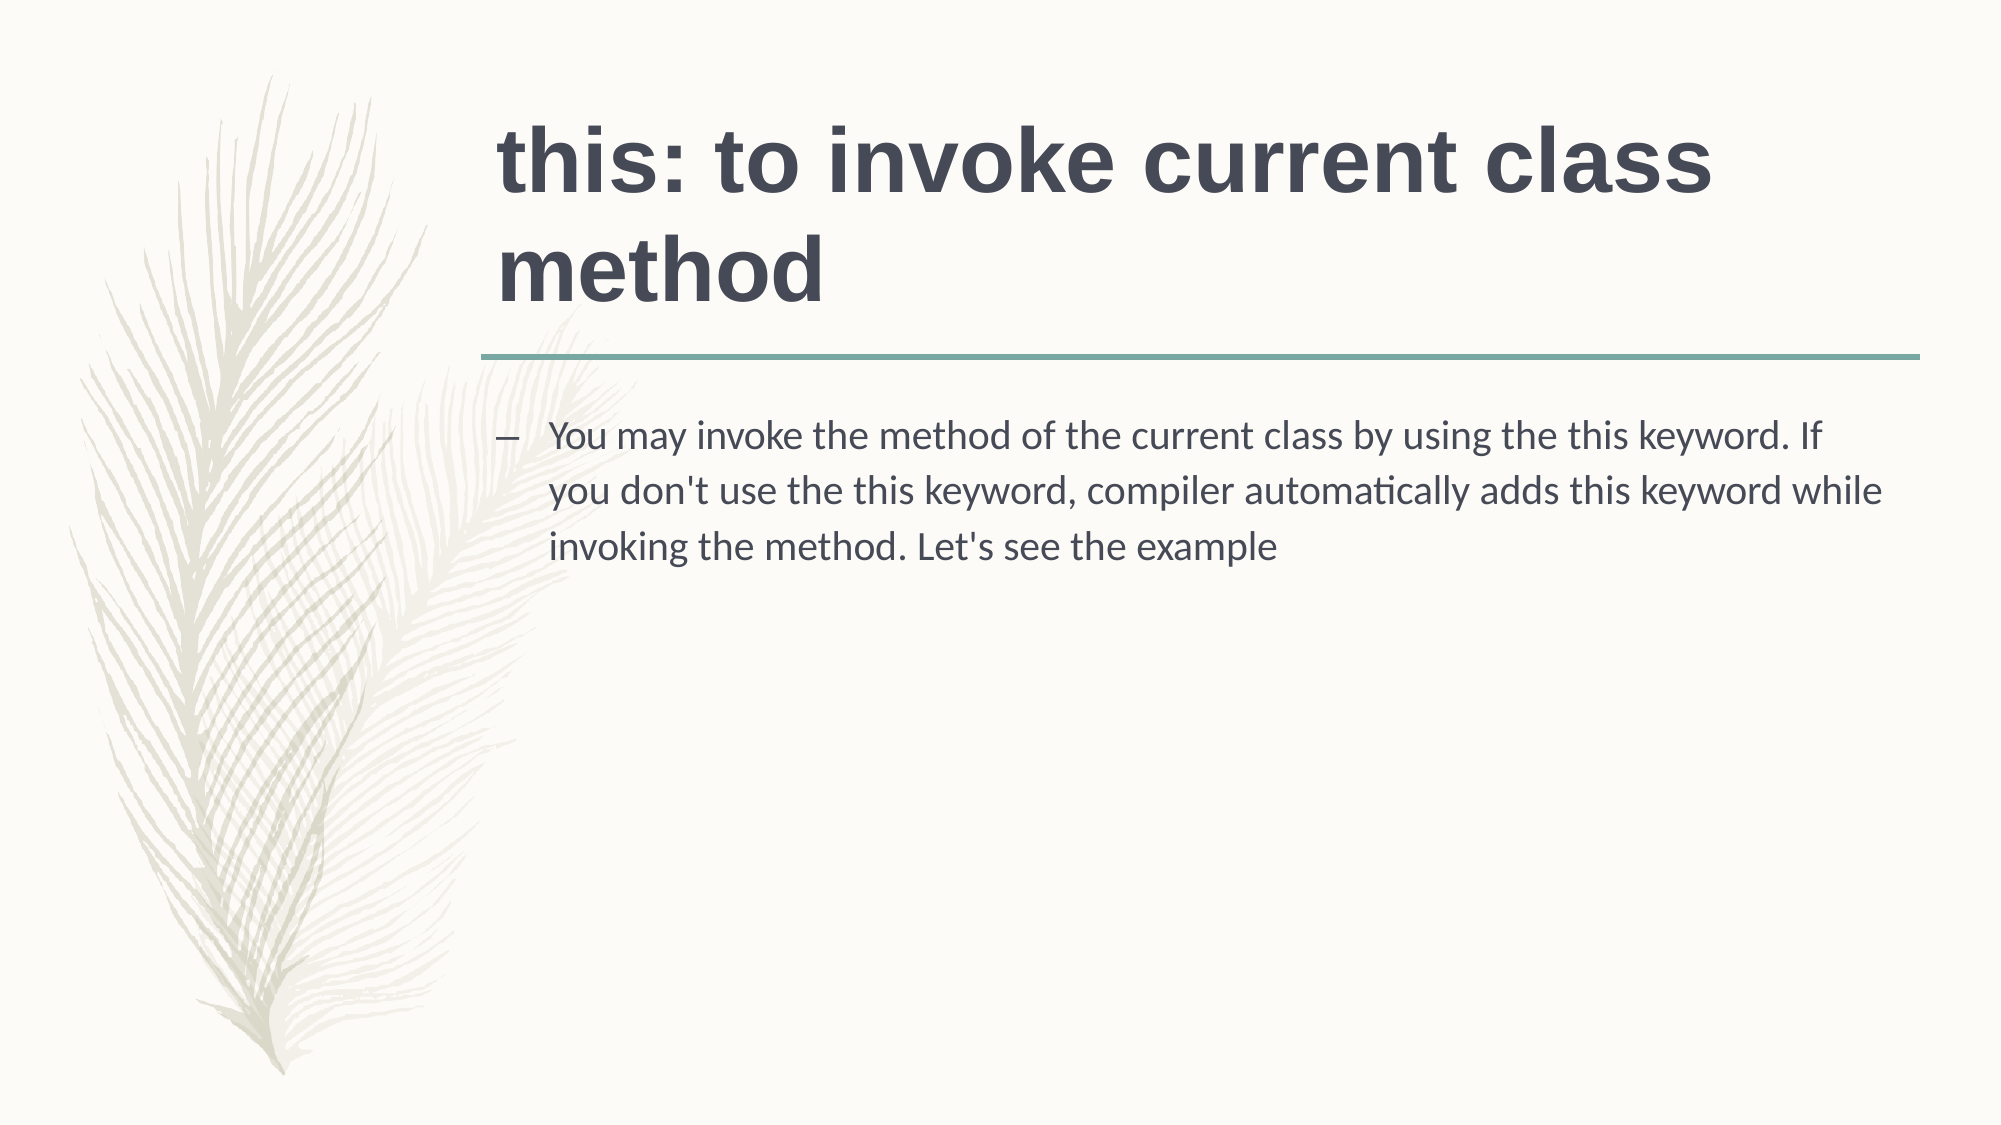

# this: to invoke current class  method
–	You may invoke the method of the current class by using the this keyword. If  you don't use the this keyword, compiler automatically adds this keyword while  invoking the method. Let's see the example